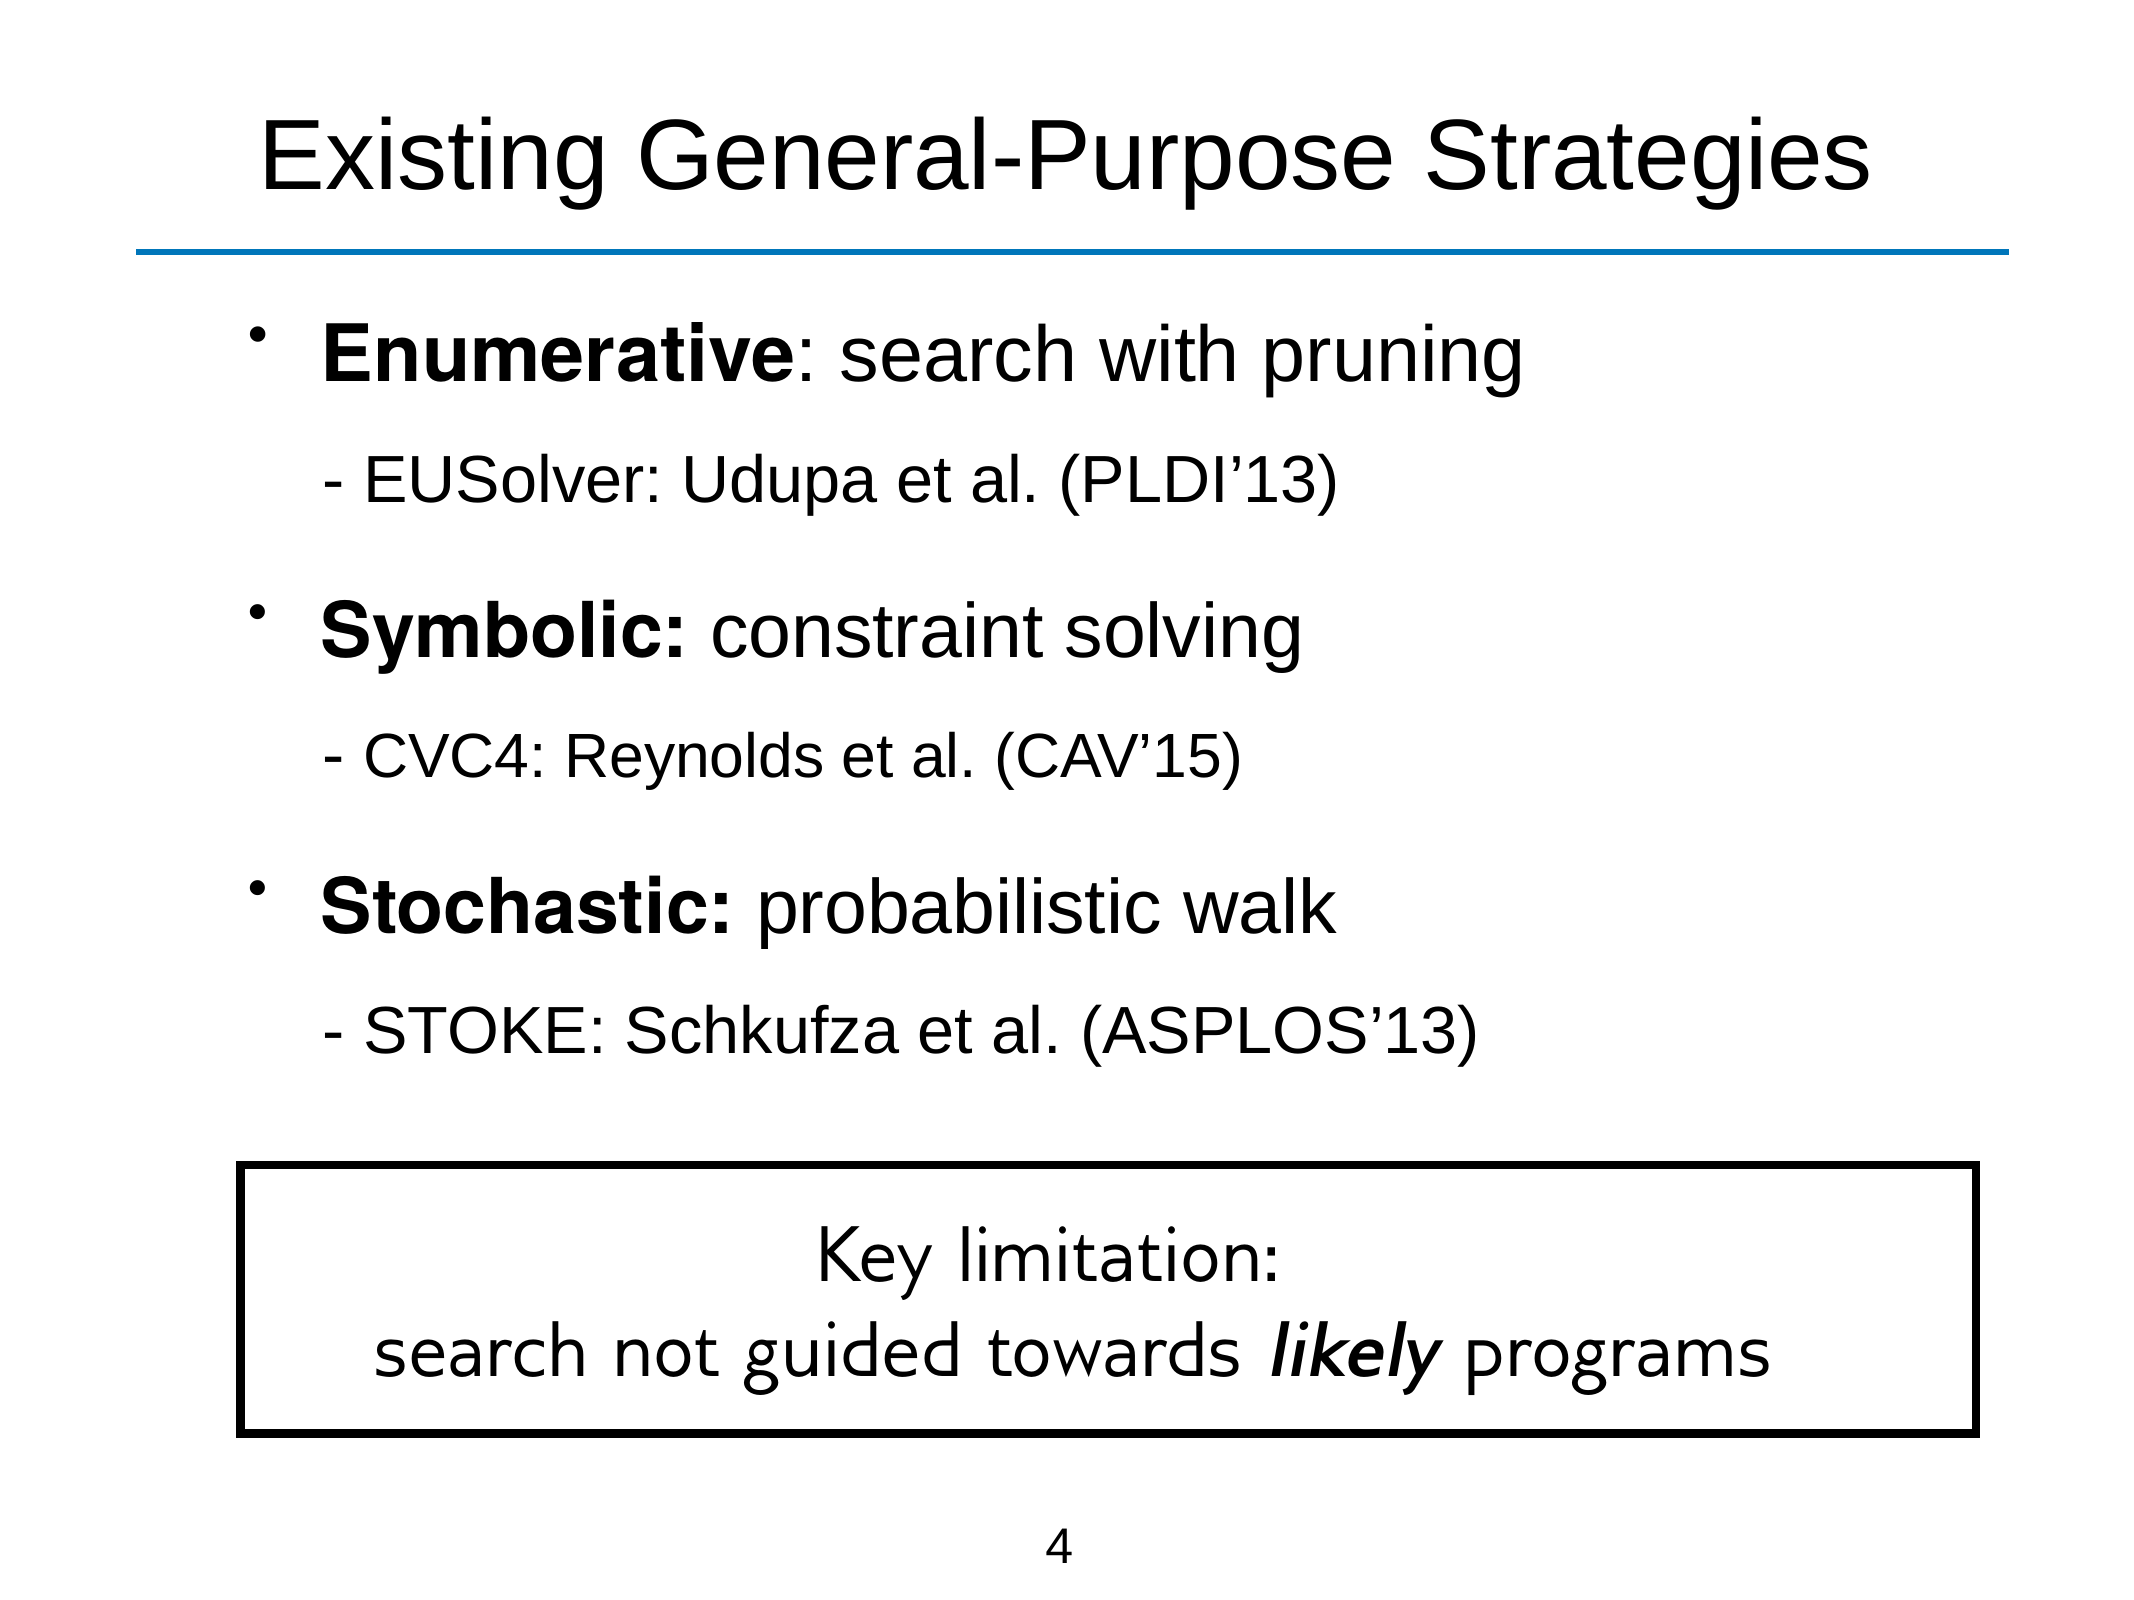

# Existing General-Purpose Strategies
Enumerative: search with pruning
  - EUSolver: Udupa et al. (PLDI’13)
Symbolic: constraint solving
  - CVC4: Reynolds et al. (CAV’15)
Stochastic: probabilistic walk
  - STOKE: Schkufza et al. (ASPLOS’13)

Key limitation:
search not guided towards likely programs
4